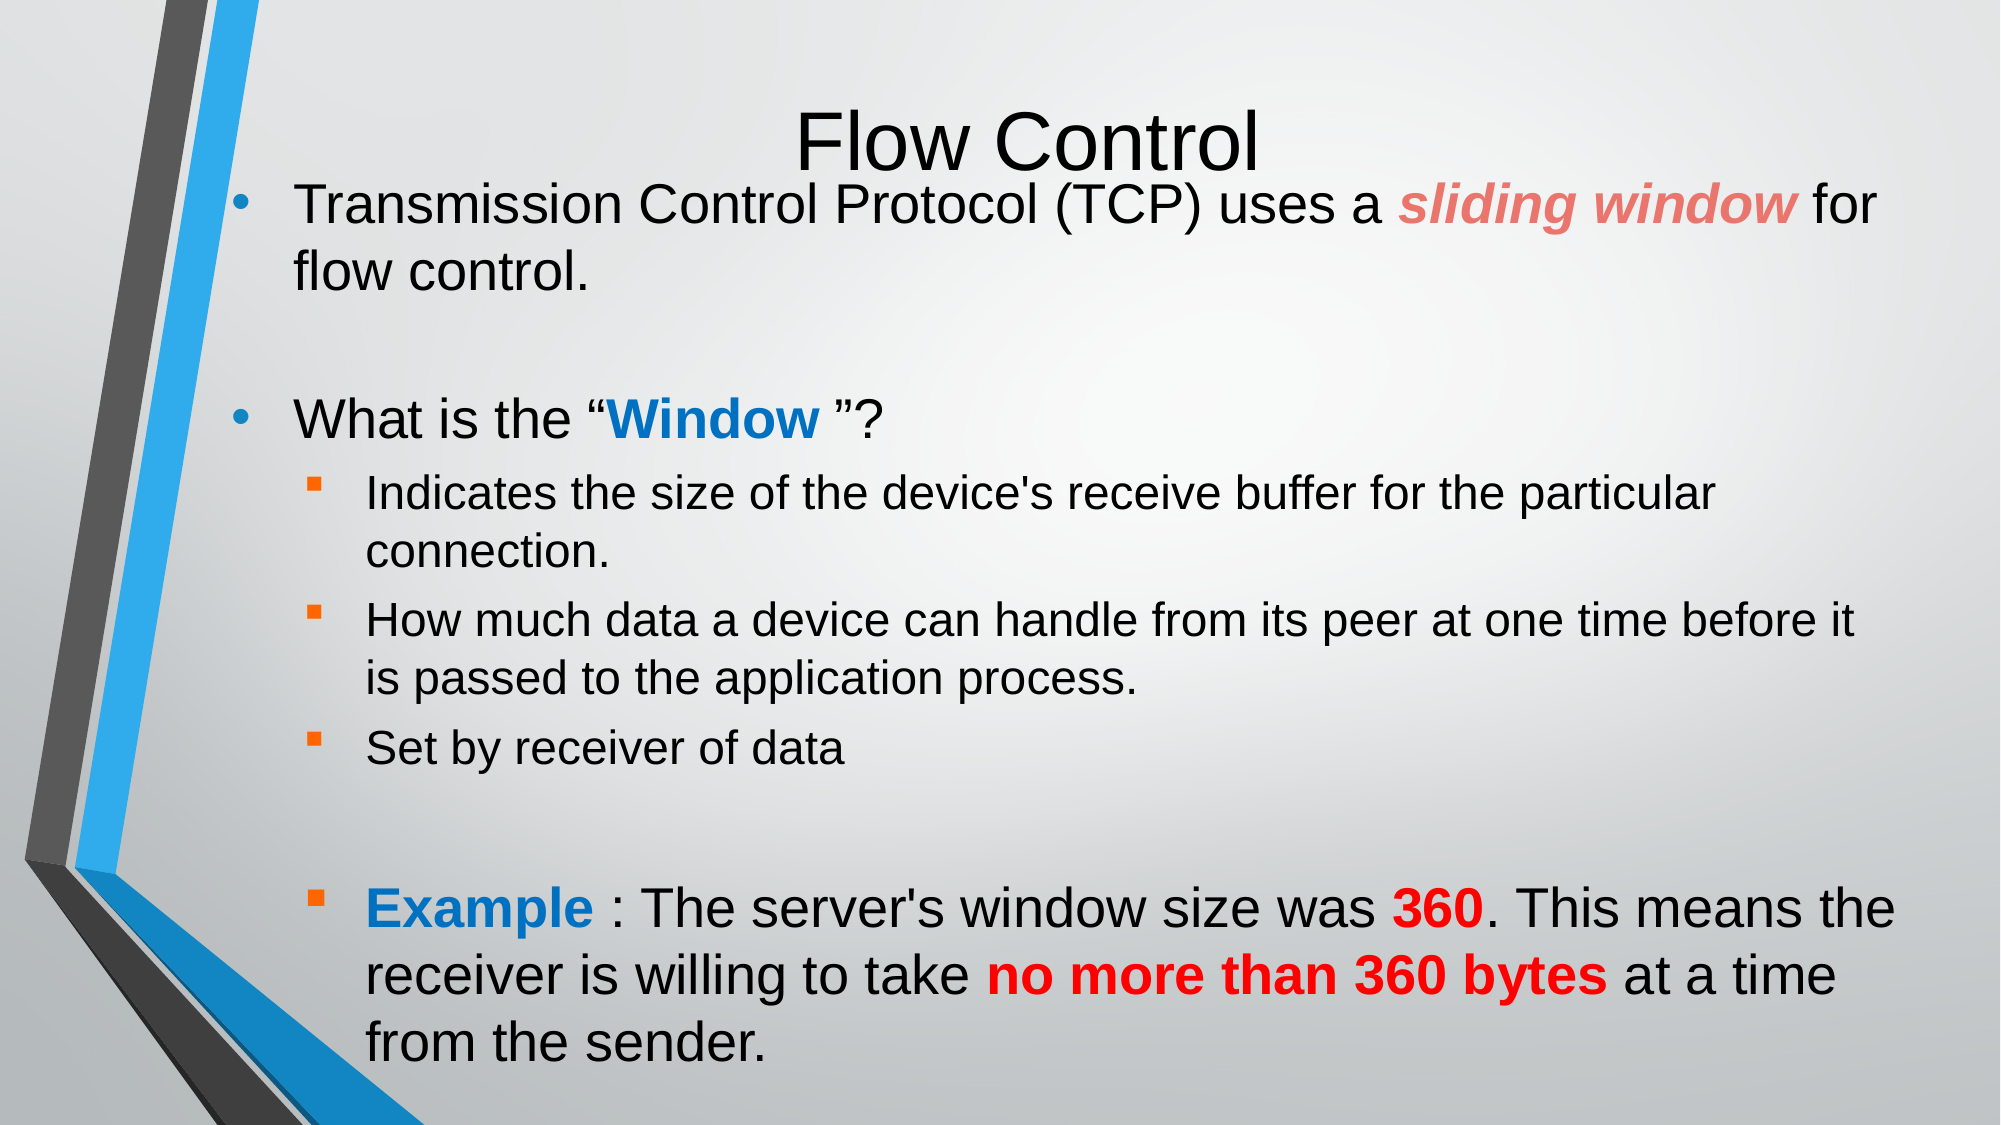

# Flow Control
Transmission Control Protocol (TCP) uses a sliding window for flow control.

What is the “Window ”?
Indicates the size of the device's receive buffer for the particular connection.
How much data a device can handle from its peer at one time before it is passed to the application process.
Set by receiver of data

Example : The server's window size was 360. This means the receiver is willing to take no more than 360 bytes at a time from the sender.